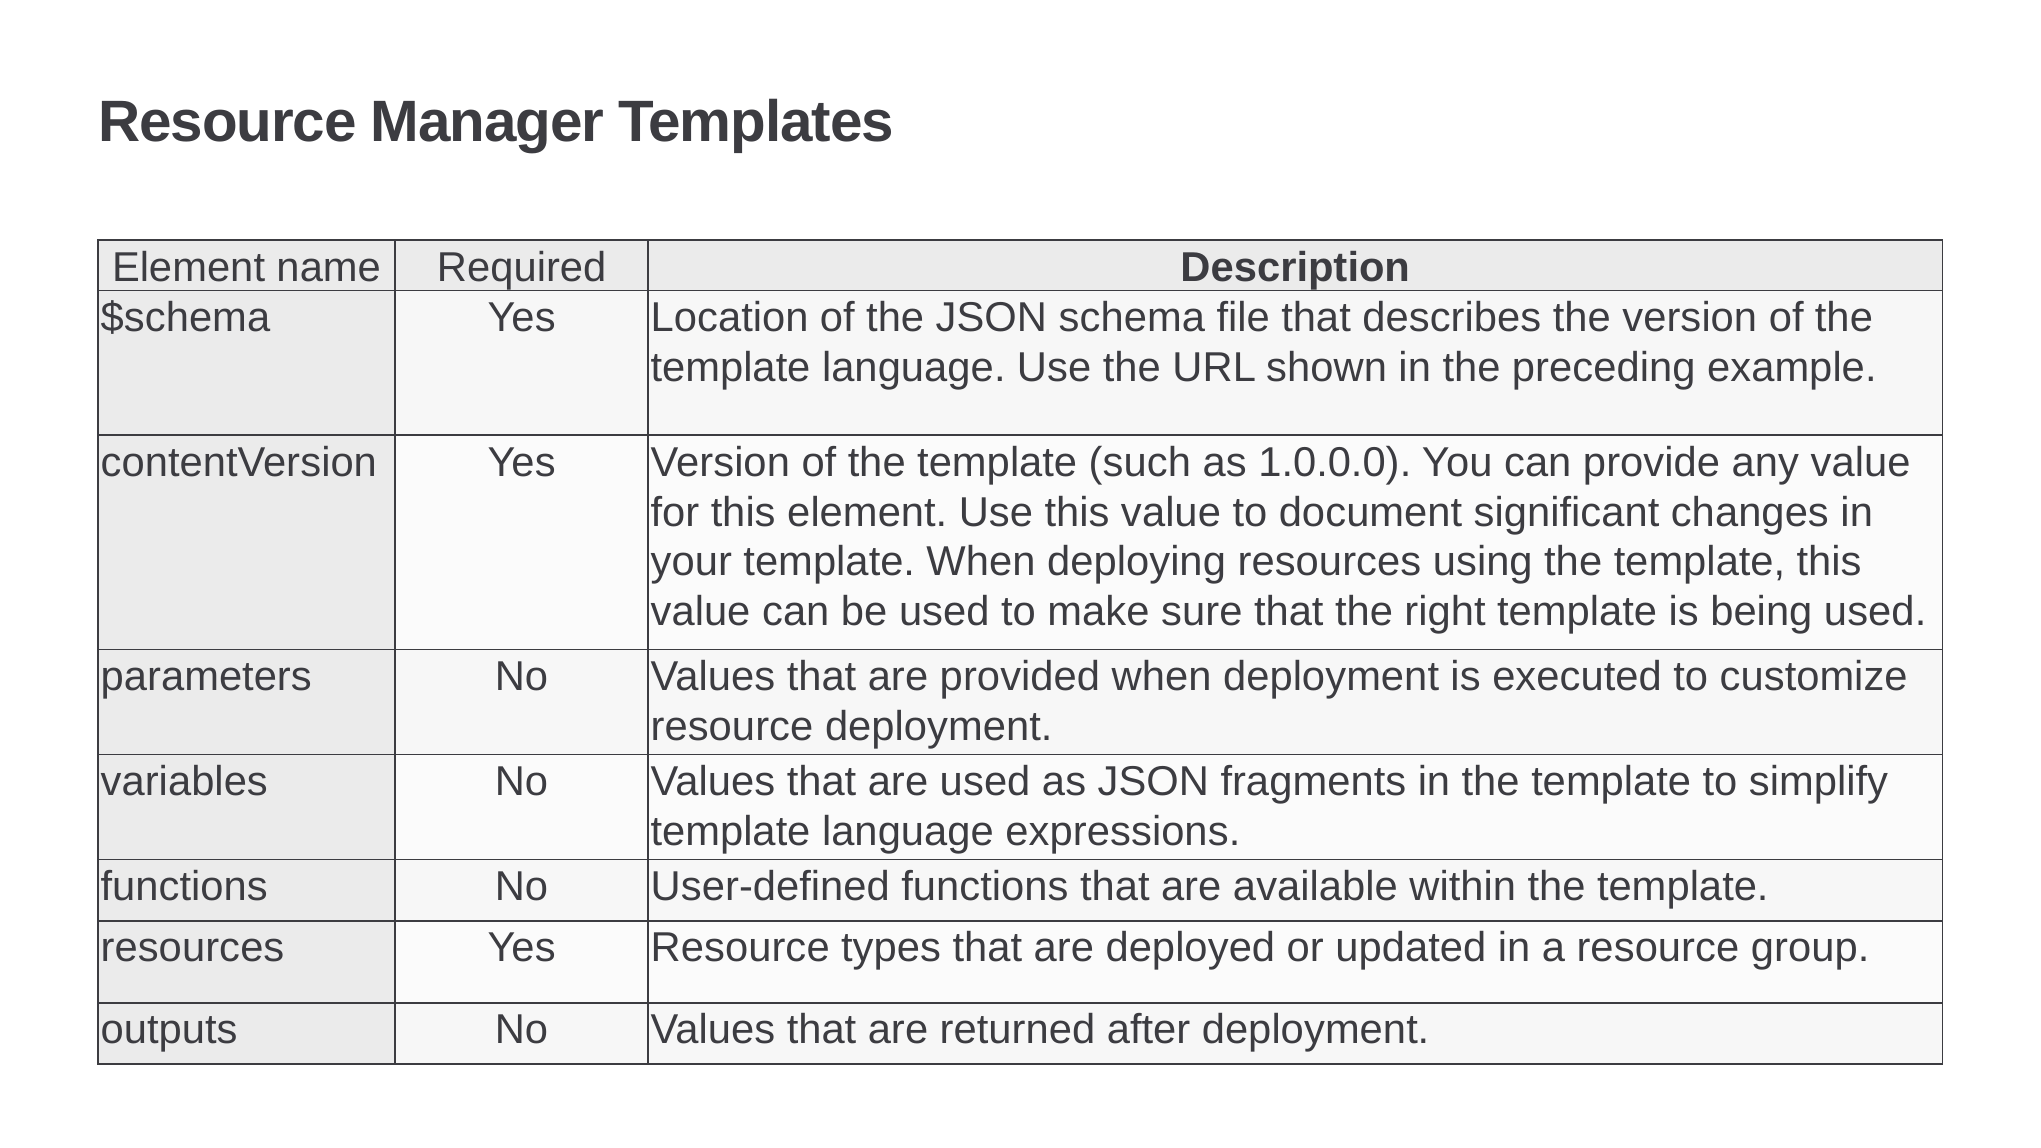

# Resource Manager Templates
| Element name | Required | Description |
| --- | --- | --- |
| $schema | Yes | Location of the JSON schema file that describes the version of the template language. Use the URL shown in the preceding example. |
| contentVersion | Yes | Version of the template (such as 1.0.0.0). You can provide any value for this element. Use this value to document significant changes in your template. When deploying resources using the template, this value can be used to make sure that the right template is being used. |
| parameters | No | Values that are provided when deployment is executed to customize resource deployment. |
| variables | No | Values that are used as JSON fragments in the template to simplify template language expressions. |
| functions | No | User-defined functions that are available within the template. |
| resources | Yes | Resource types that are deployed or updated in a resource group. |
| outputs | No | Values that are returned after deployment. |